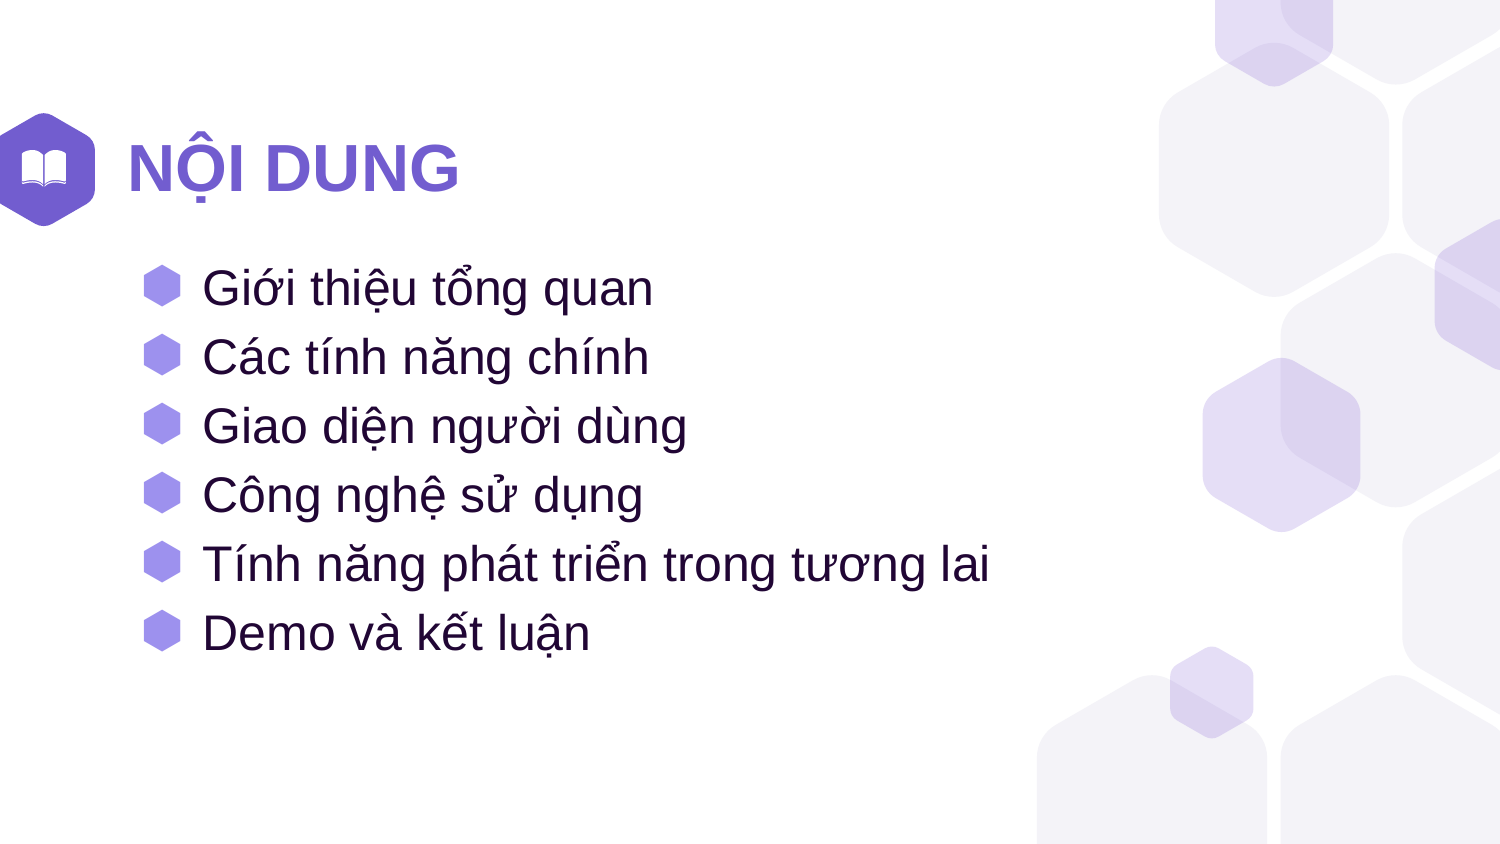

# NỘI DUNG

Giới thiệu tổng quan
Các tính năng chính
Giao diện người dùng
Công nghệ sử dụng
Tính năng phát triển trong tương lai
Demo và kết luận